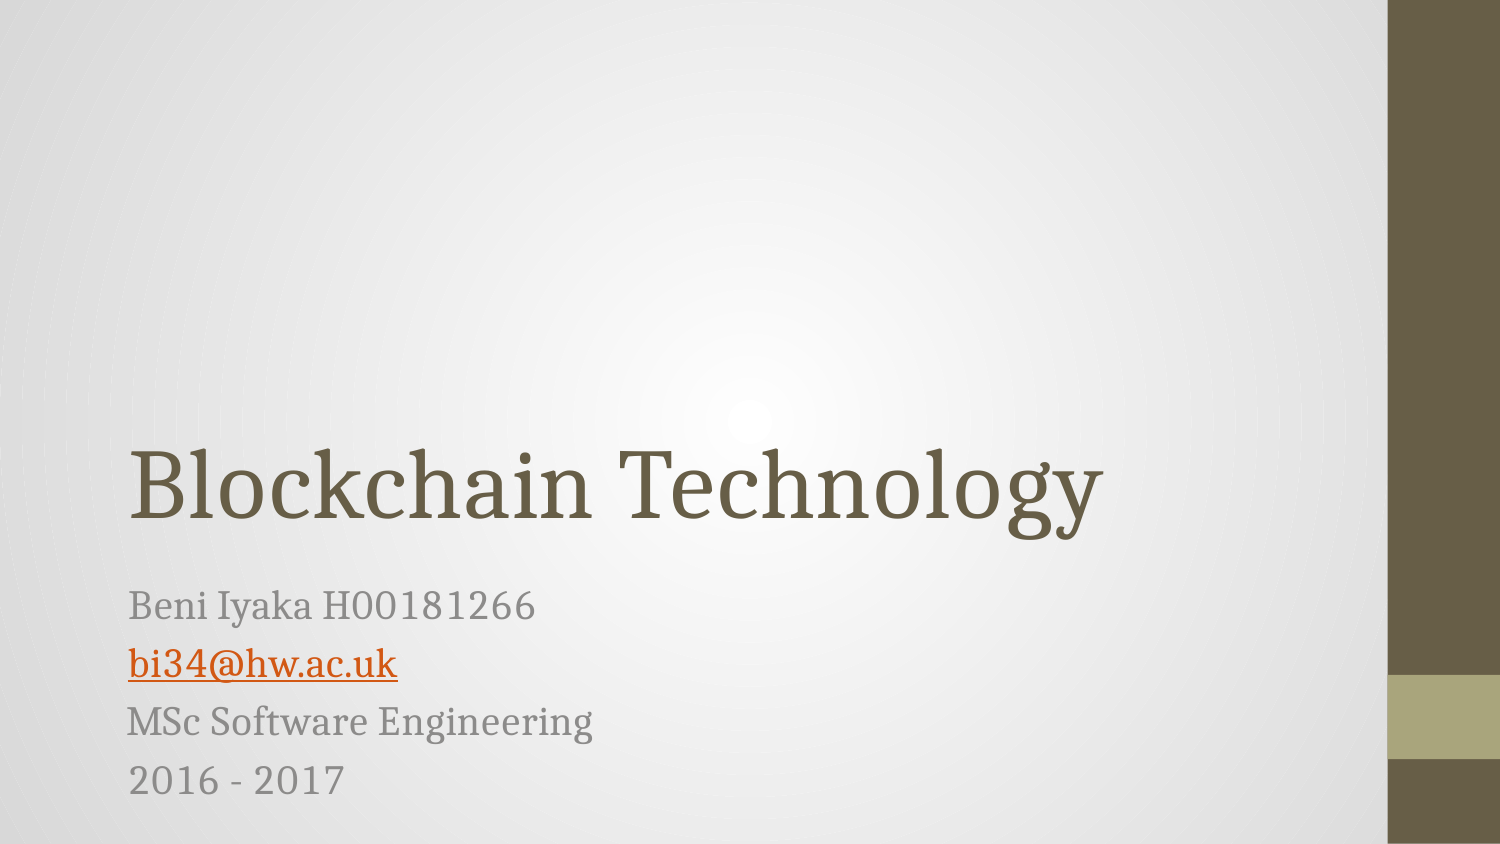

# Blockchain Technology
Beni Iyaka H00181266
bi34@hw.ac.uk
MSc Software Engineering
2016 - 2017